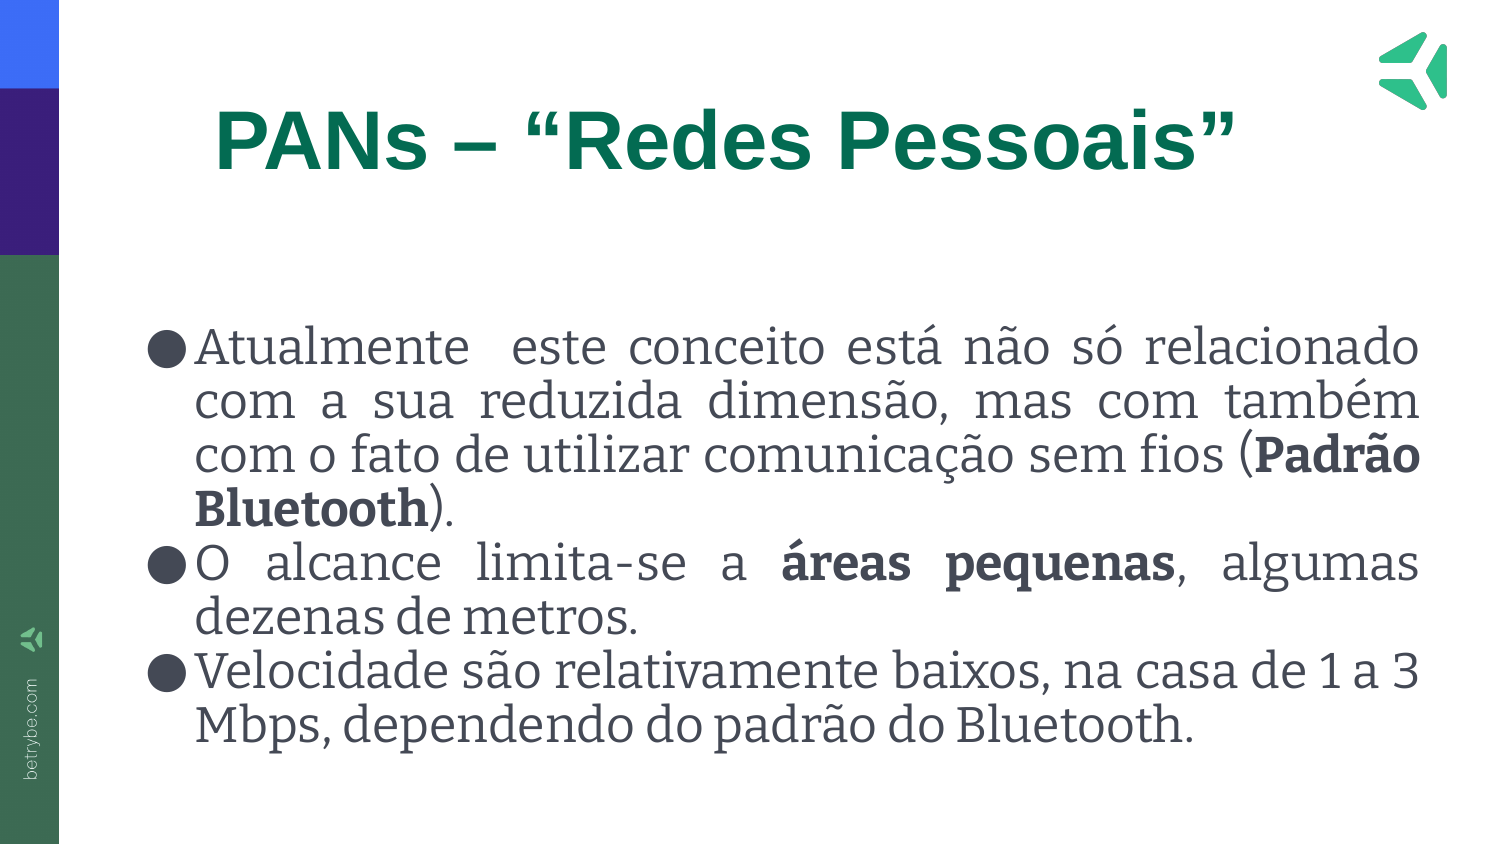

# PANs – “Redes Pessoais”

Atualmente  este conceito está não só relacionado com a sua reduzida dimensão, mas com também com o fato de utilizar comunicação sem fios (Padrão Bluetooth).
O alcance limita-se a áreas pequenas, algumas dezenas de metros.
Velocidade são relativamente baixos, na casa de 1 a 3 Mbps, dependendo do padrão do Bluetooth.